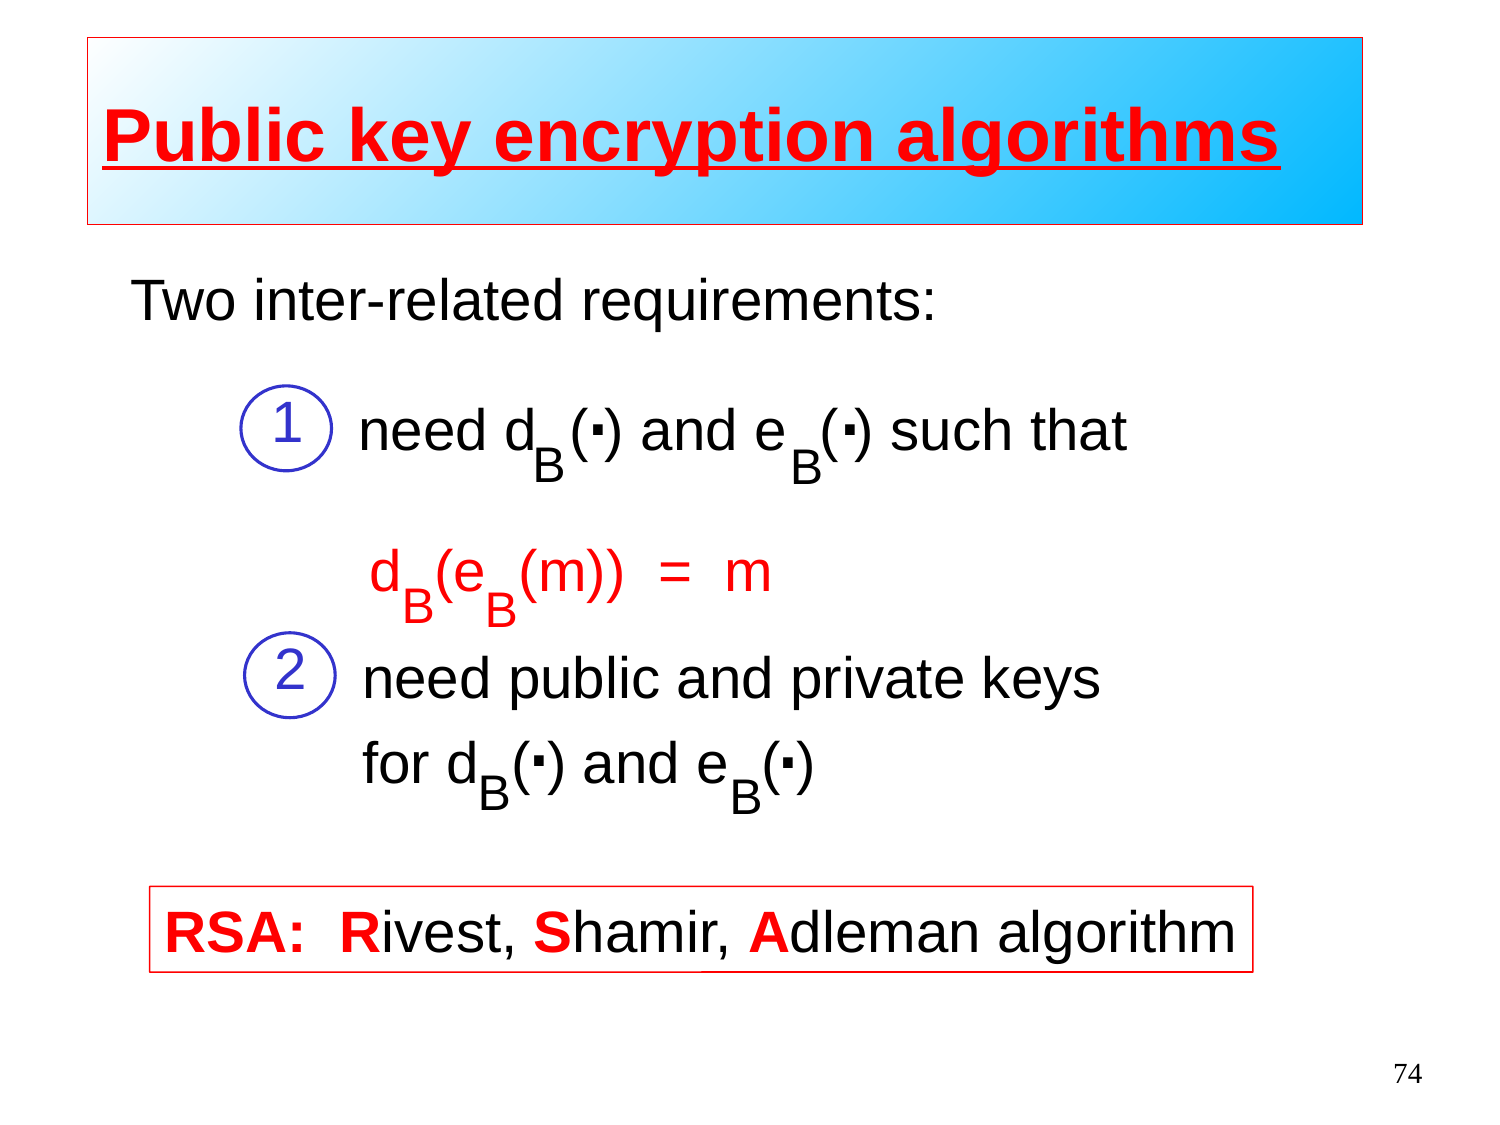

# Public key encryption algorithms
Two inter-related requirements:
.
.
1

need d  ( ) and e  ( ) such that
B
B
d  (e  (m))  =  m
B
B
2

need public and private keys
for d  ( ) and e  ( )
.
.
B
B
RSA:  Rivest, Shamir, Adleman algorithm